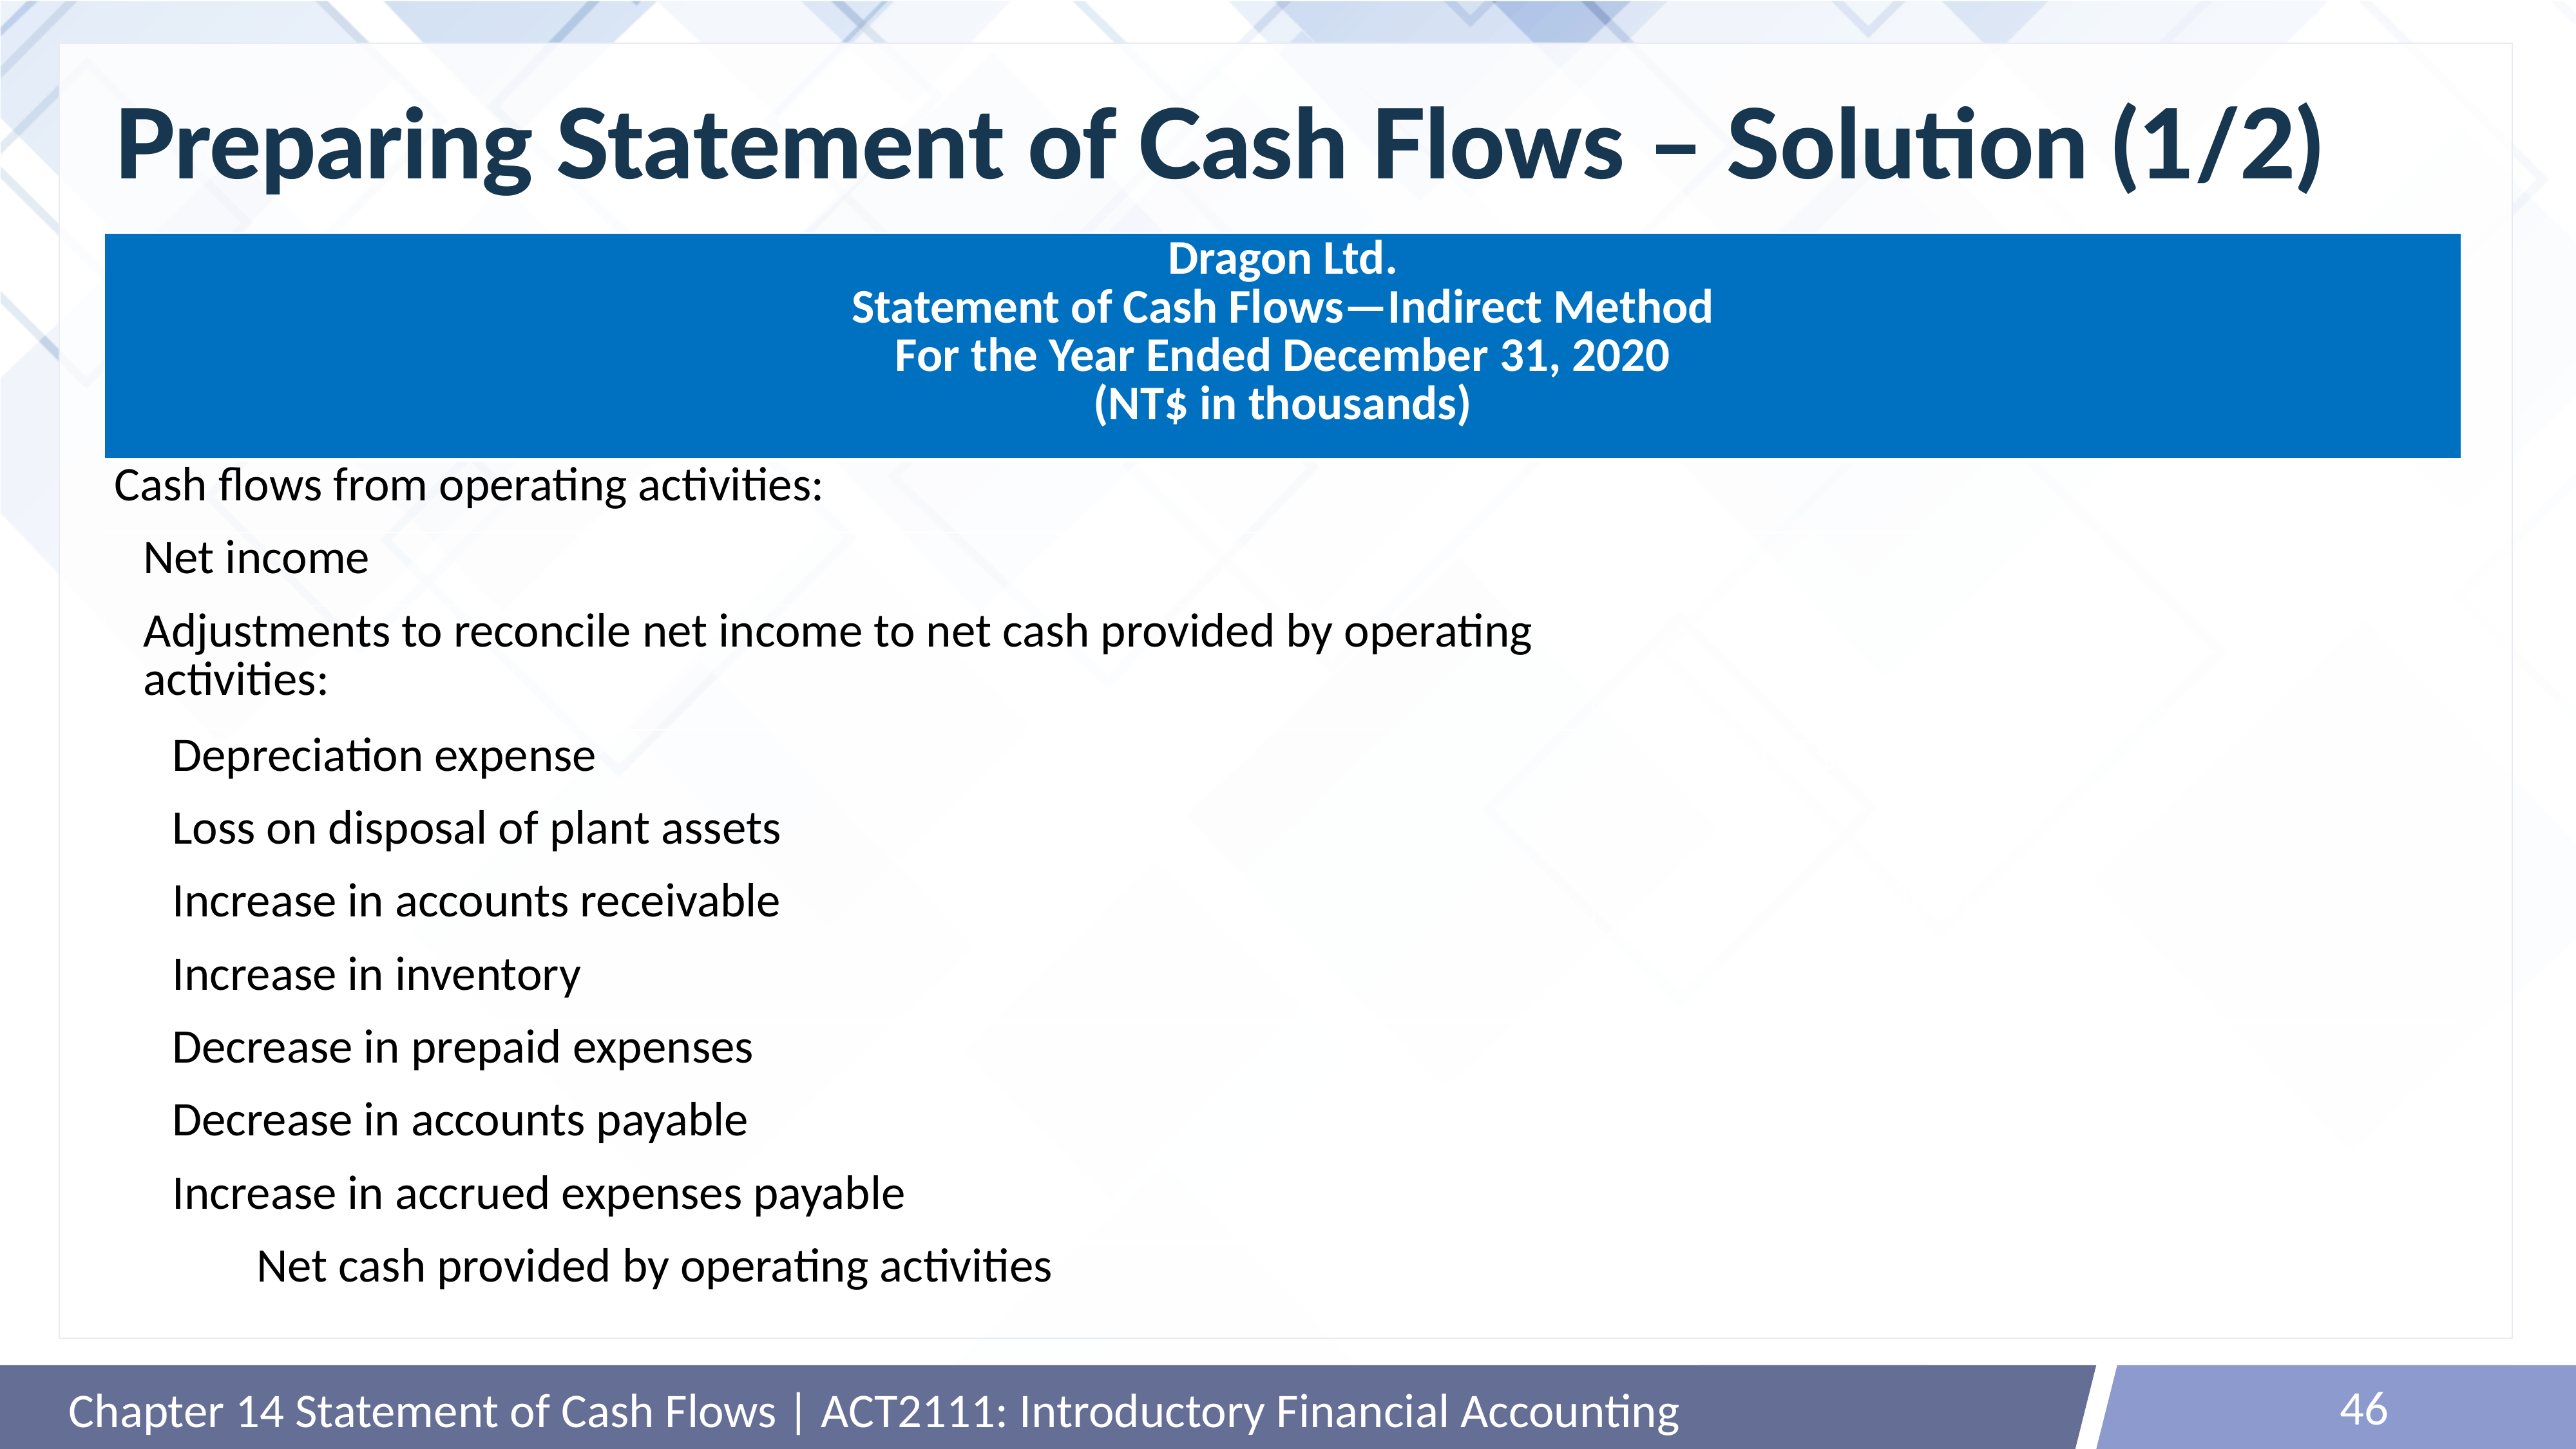

# Preparing Statement of Cash Flows – Solution (1/2)
| Dragon Ltd. Statement of Cash Flows—Indirect Method For the Year Ended December 31, 2020 (NT$ in thousands) |  |  |
| --- | --- | --- |
| Cash flows from operating activities: |  |  |
| Net income |  | NT$125,000 |
| Adjustments to reconcile net income to net cash provided by operating activities: |  |  |
| Depreciation expense | NT$33,000 |  |
| Loss on disposal of plant assets | 2,000 |  |
| Increase in accounts receivable | (42,000) |  |
| Increase in inventory | (54,000) |  |
| Decrease in prepaid expenses | 2,000 |  |
| Decrease in accounts payable | (17,000) |  |
| Increase in accrued expenses payable | 10,000 | (66,000) |
| Net cash provided by operating activities |  | 59,000 |
46
Chapter 14 Statement of Cash Flows | ACT2111: Introductory Financial Accounting